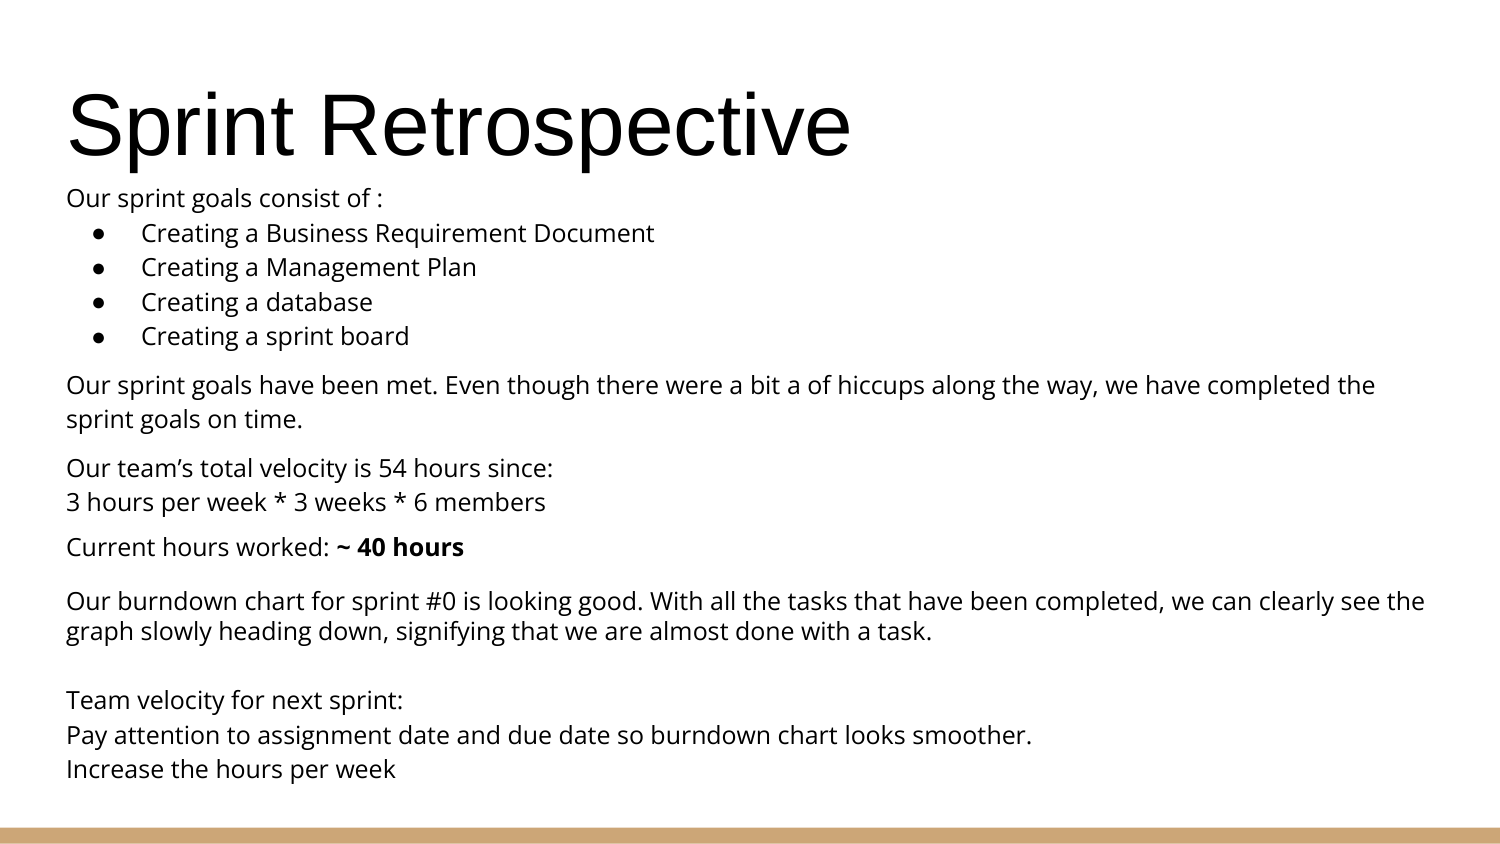

# Sprint Retrospective
Our sprint goals consist of :
Creating a Business Requirement Document
Creating a Management Plan
Creating a database
Creating a sprint board

Our sprint goals have been met. Even though there were a bit a of hiccups along the way, we have completed the sprint goals on time.

Our team’s total velocity is 54 hours since:
3 hours per week * 3 weeks * 6 members

Current hours worked: ~ 40 hours
Our burndown chart for sprint #0 is looking good. With all the tasks that have been completed, we can clearly see the graph slowly heading down, signifying that we are almost done with a task.

Team velocity for next sprint:
Pay attention to assignment date and due date so burndown chart looks smoother.
Increase the hours per week